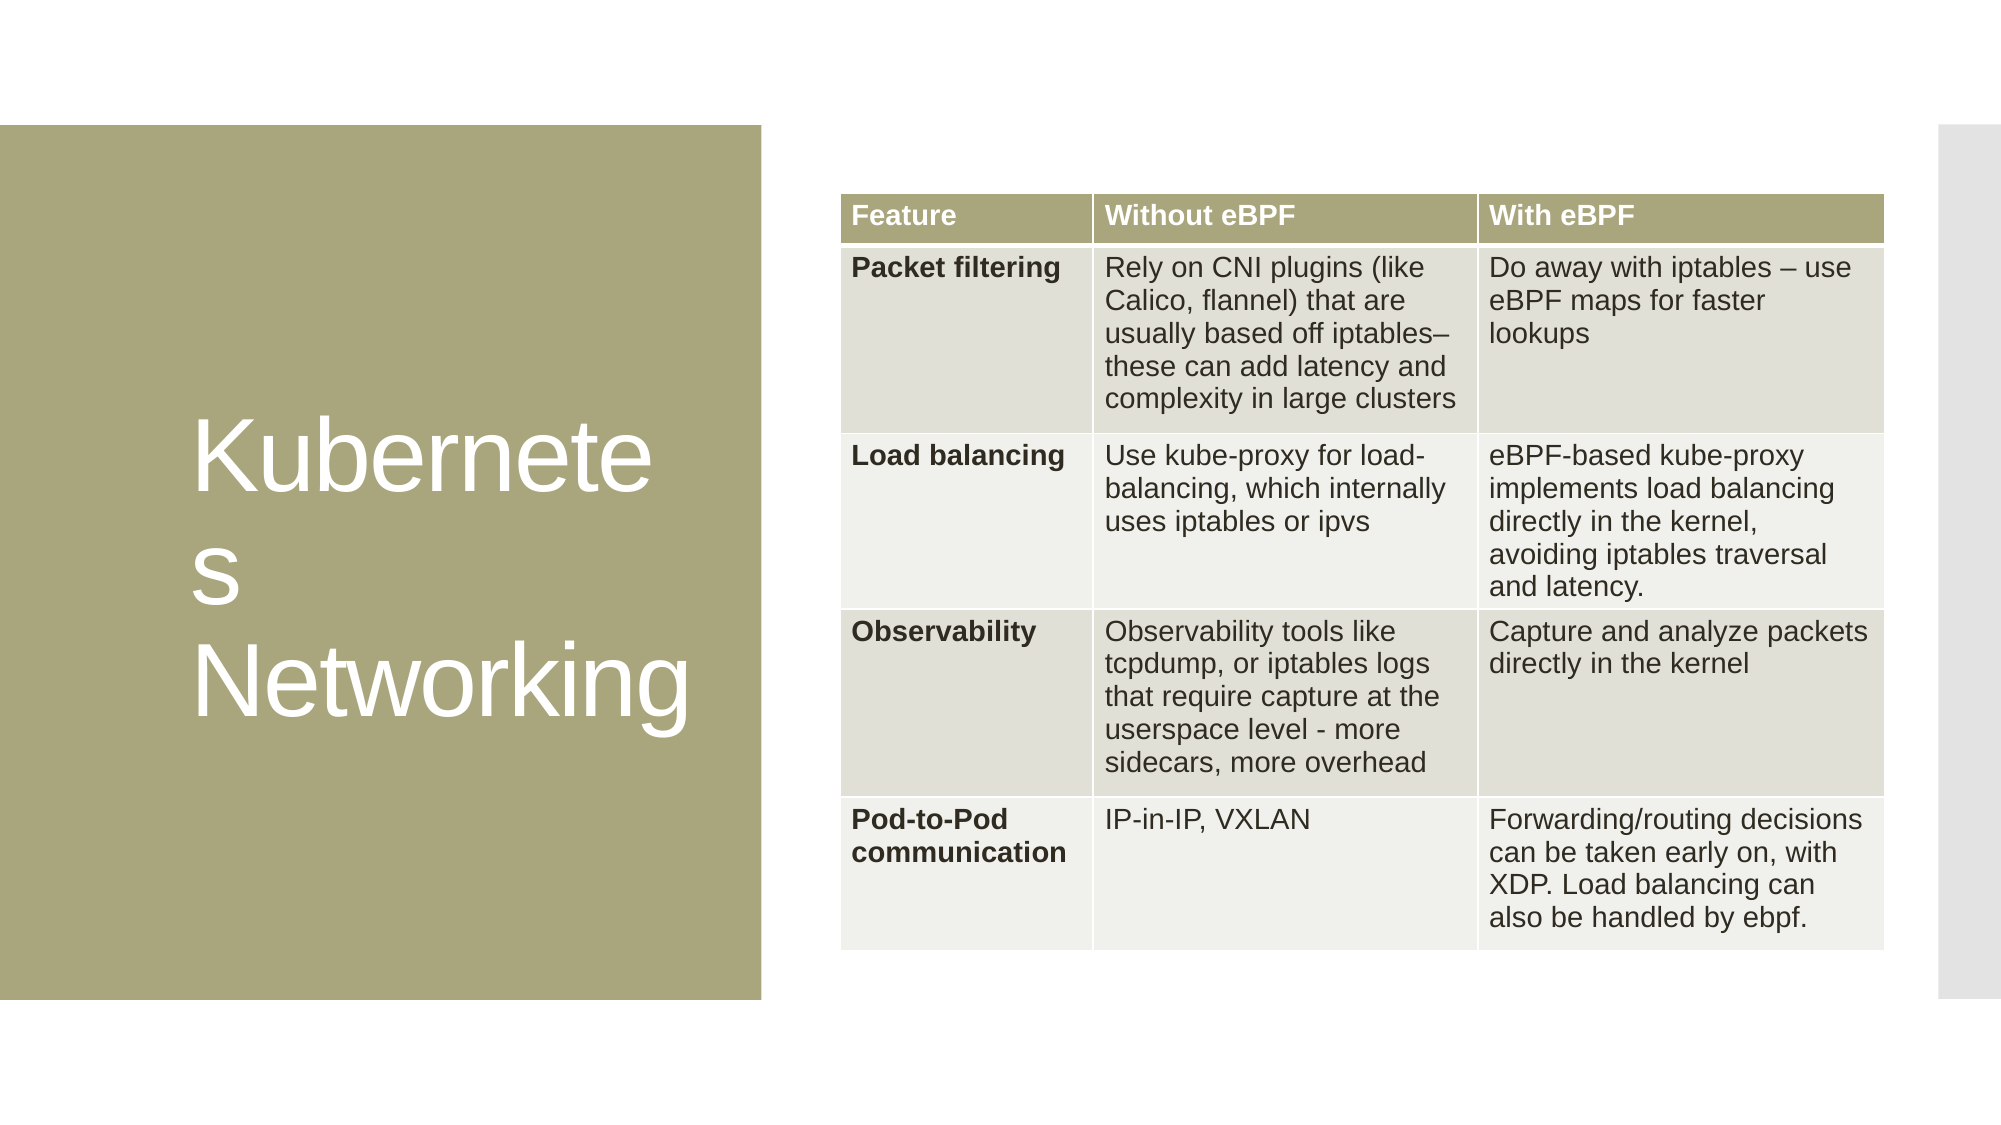

| Feature | Without eBPF | With eBPF |
| --- | --- | --- |
| Packet filtering | Rely on CNI plugins (like Calico, flannel) that are usually based off iptables– these can add latency and complexity in large clusters | Do away with iptables – use eBPF maps for faster lookups |
| Load balancing | Use kube-proxy for load-balancing, which internally uses iptables or ipvs | eBPF-based kube-proxy implements load balancing directly in the kernel, avoiding iptables traversal and latency. |
| Observability | Observability tools like tcpdump, or iptables logs that require capture at the userspace level - more sidecars, more overhead | Capture and analyze packets directly in the kernel |
| Pod-to-Pod communication | IP-in-IP, VXLAN | Forwarding/routing decisions can be taken early on, with XDP. Load balancing can also be handled by ebpf. |
# Kubernetes Networking
Cisco Confidential 2024
18